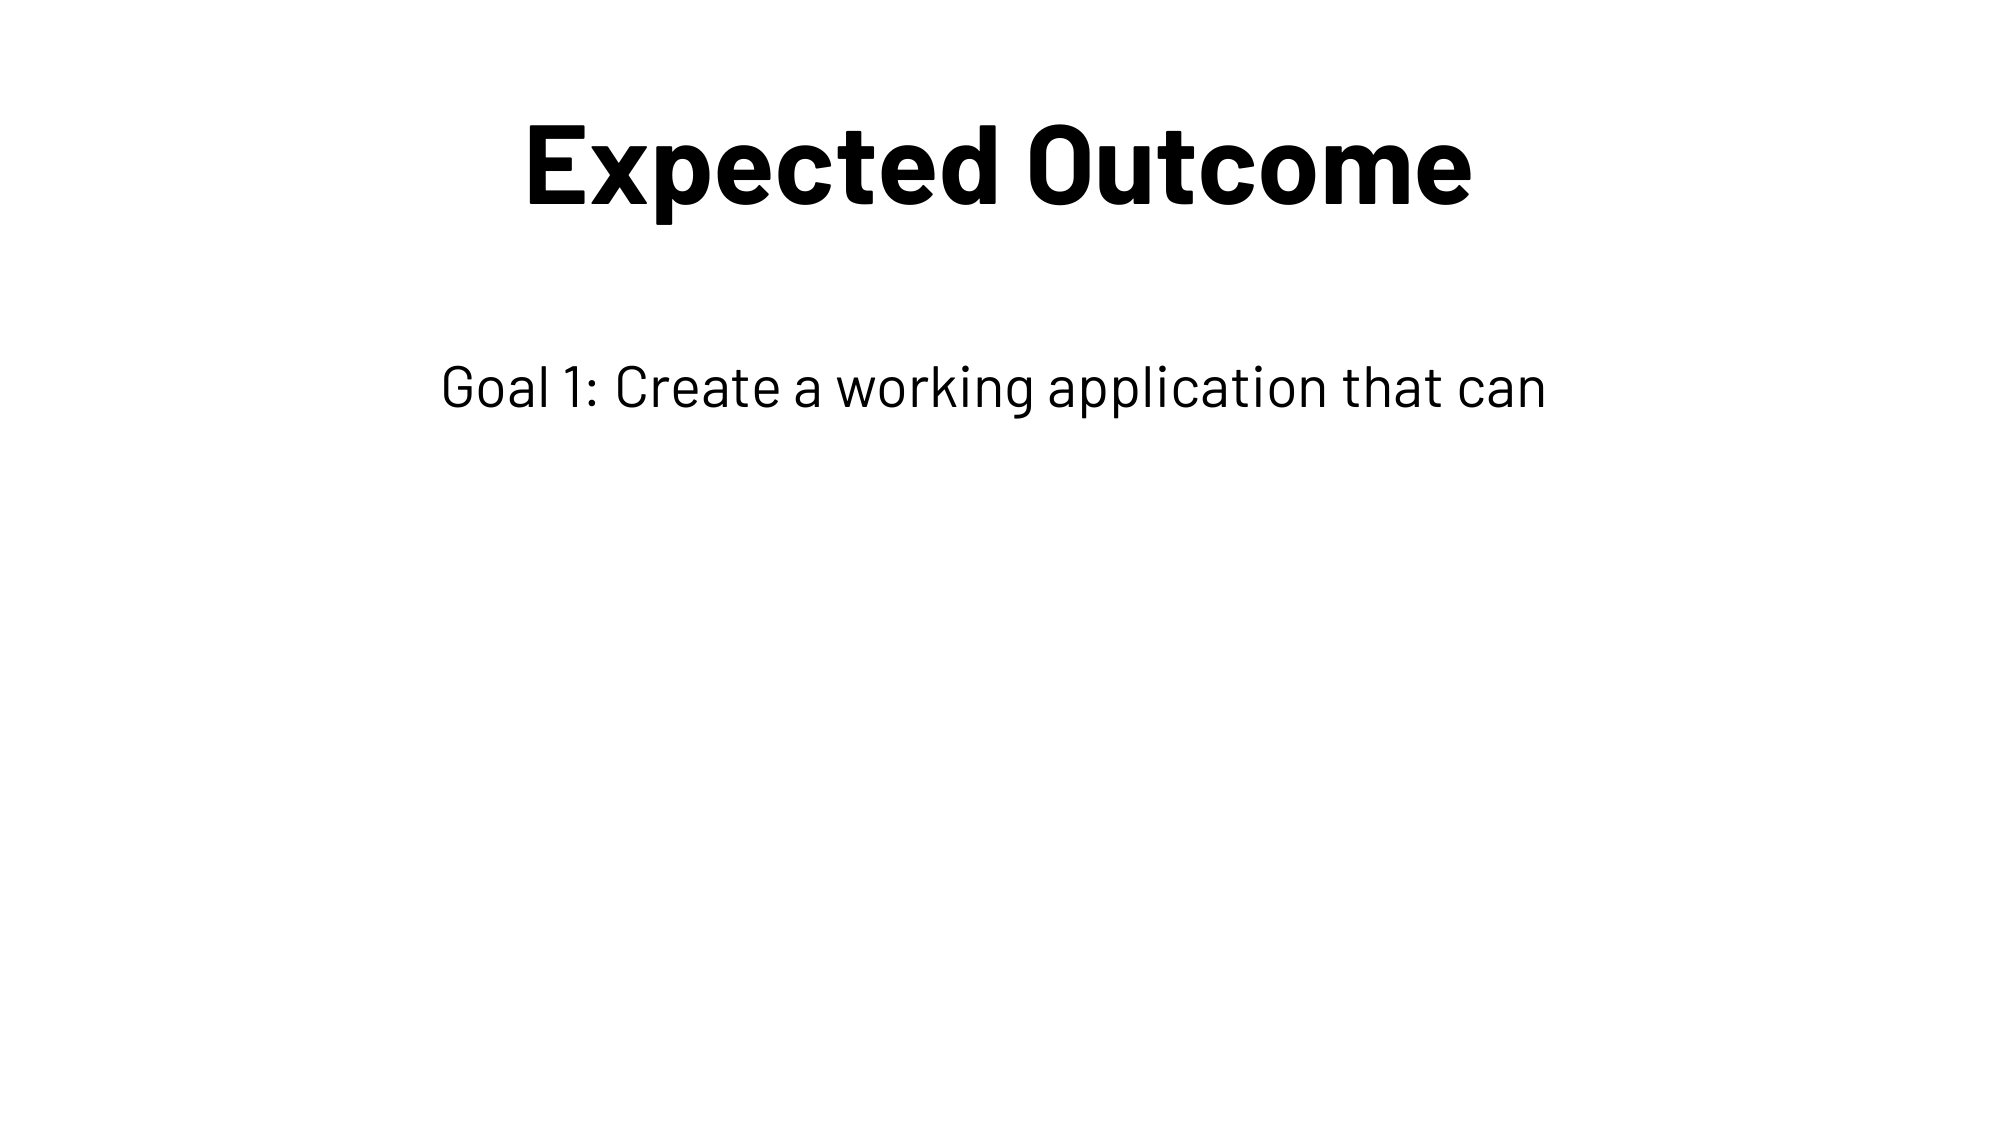

# Expected Outcome
Goal 1: Create a working application that can

Fvglfkd;gkmf,pq.Rk,oGLGFKDKGwflekwf,w R epkclkascmacalcofmjk,plk,oq:1fhsckmlwqoilskajz RSDF  GDFGHFGHdfgdfghfd klmxmzjkn
Fvglfkd;gkmf,pq.Rk,oGLGFKDKGwflekwf,w R epkclkascmacalcofmjk,plk,oq:1fhsckmlwqoilskajz RSDF  GDFGHFGHdfgdfghfd klmxmzjkn
Fvglfkd;gkmf,pq.k,oGLGFKDKGwflekwf,wepkclkascmacalcofmjk,plk,oq:1fhsckmlwqoilskajz xmzjkn jhdkalsmjhbayuqhnsakxjzmloqpeij3987wfeuisdkjldqwiouepdiwq	jmk,lpk,omjinpl,omjinhubyvtcrxzawsewazxseezawexsrcdsexazwesxdcrsxeazrdctfvytcdrxserdctfvygbunhubgvfyctdxrszewqAZERSfvybgunhimjok,pl.pk,omjinhbugyvftcdrxswzaeqesxrdctfvygbunhijmok,jnhbgvyfrtcexzwrxcdtfvygbunhijmok,pljmnihybgtufr6de5s4wzxrcdtfvygbunhjmkhubgyvftcdrxsezawxsedcrfvtgybhunijokplkq	jmoihweugcdnhslkerjmnhiteijmowk,pe,rmjc,pejmroinhjklx[kemrjnihok
Goal 2: Obtain hands on experience